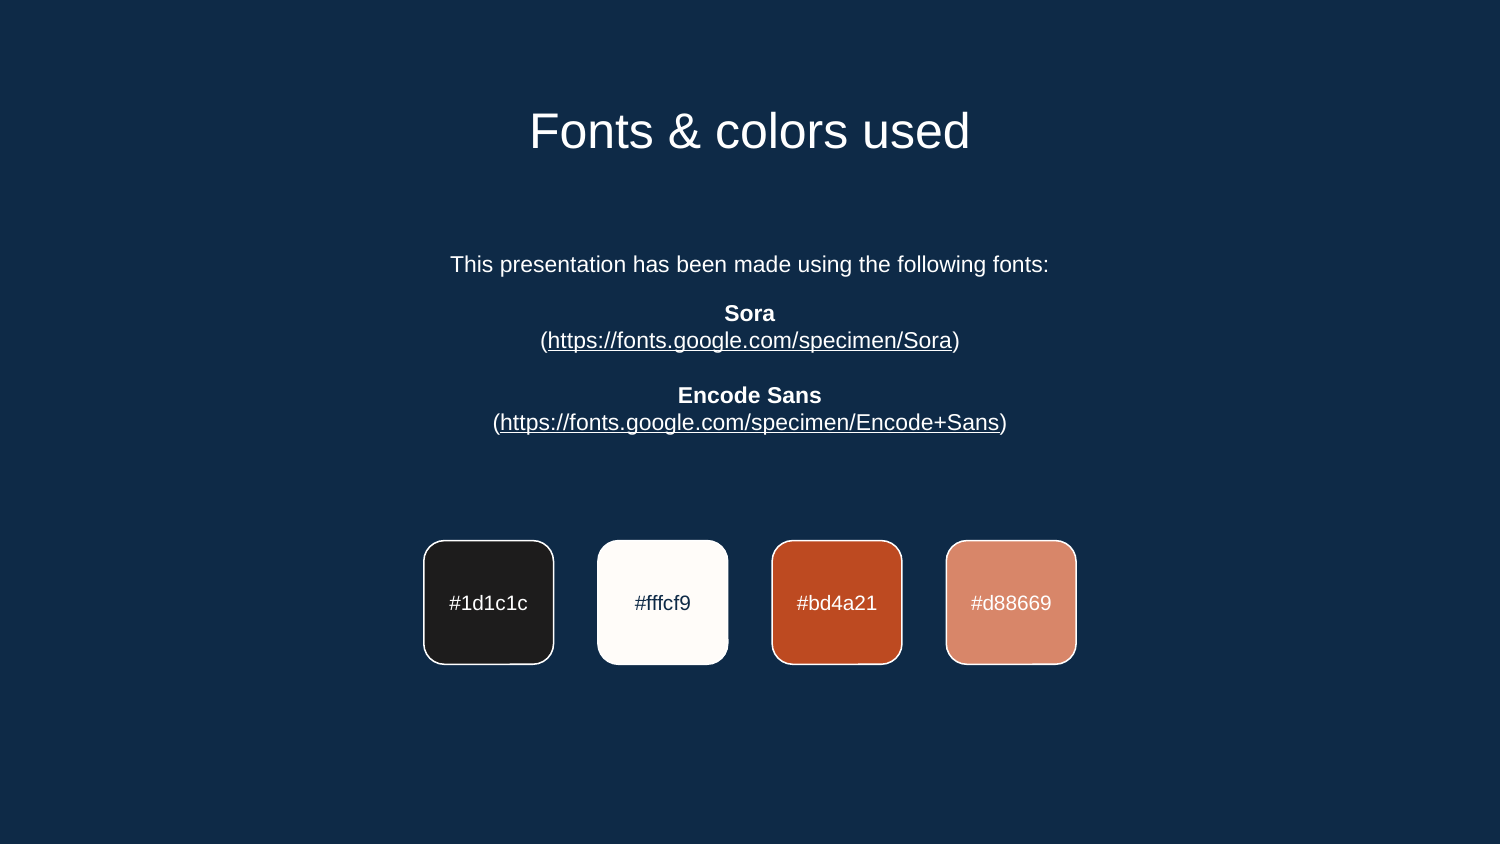

# Fonts & colors used
This presentation has been made using the following fonts:
Sora
(https://fonts.google.com/specimen/Sora)

Encode Sans
(https://fonts.google.com/specimen/Encode+Sans)

#1d1c1c
#fffcf9
#bd4a21
#d88669